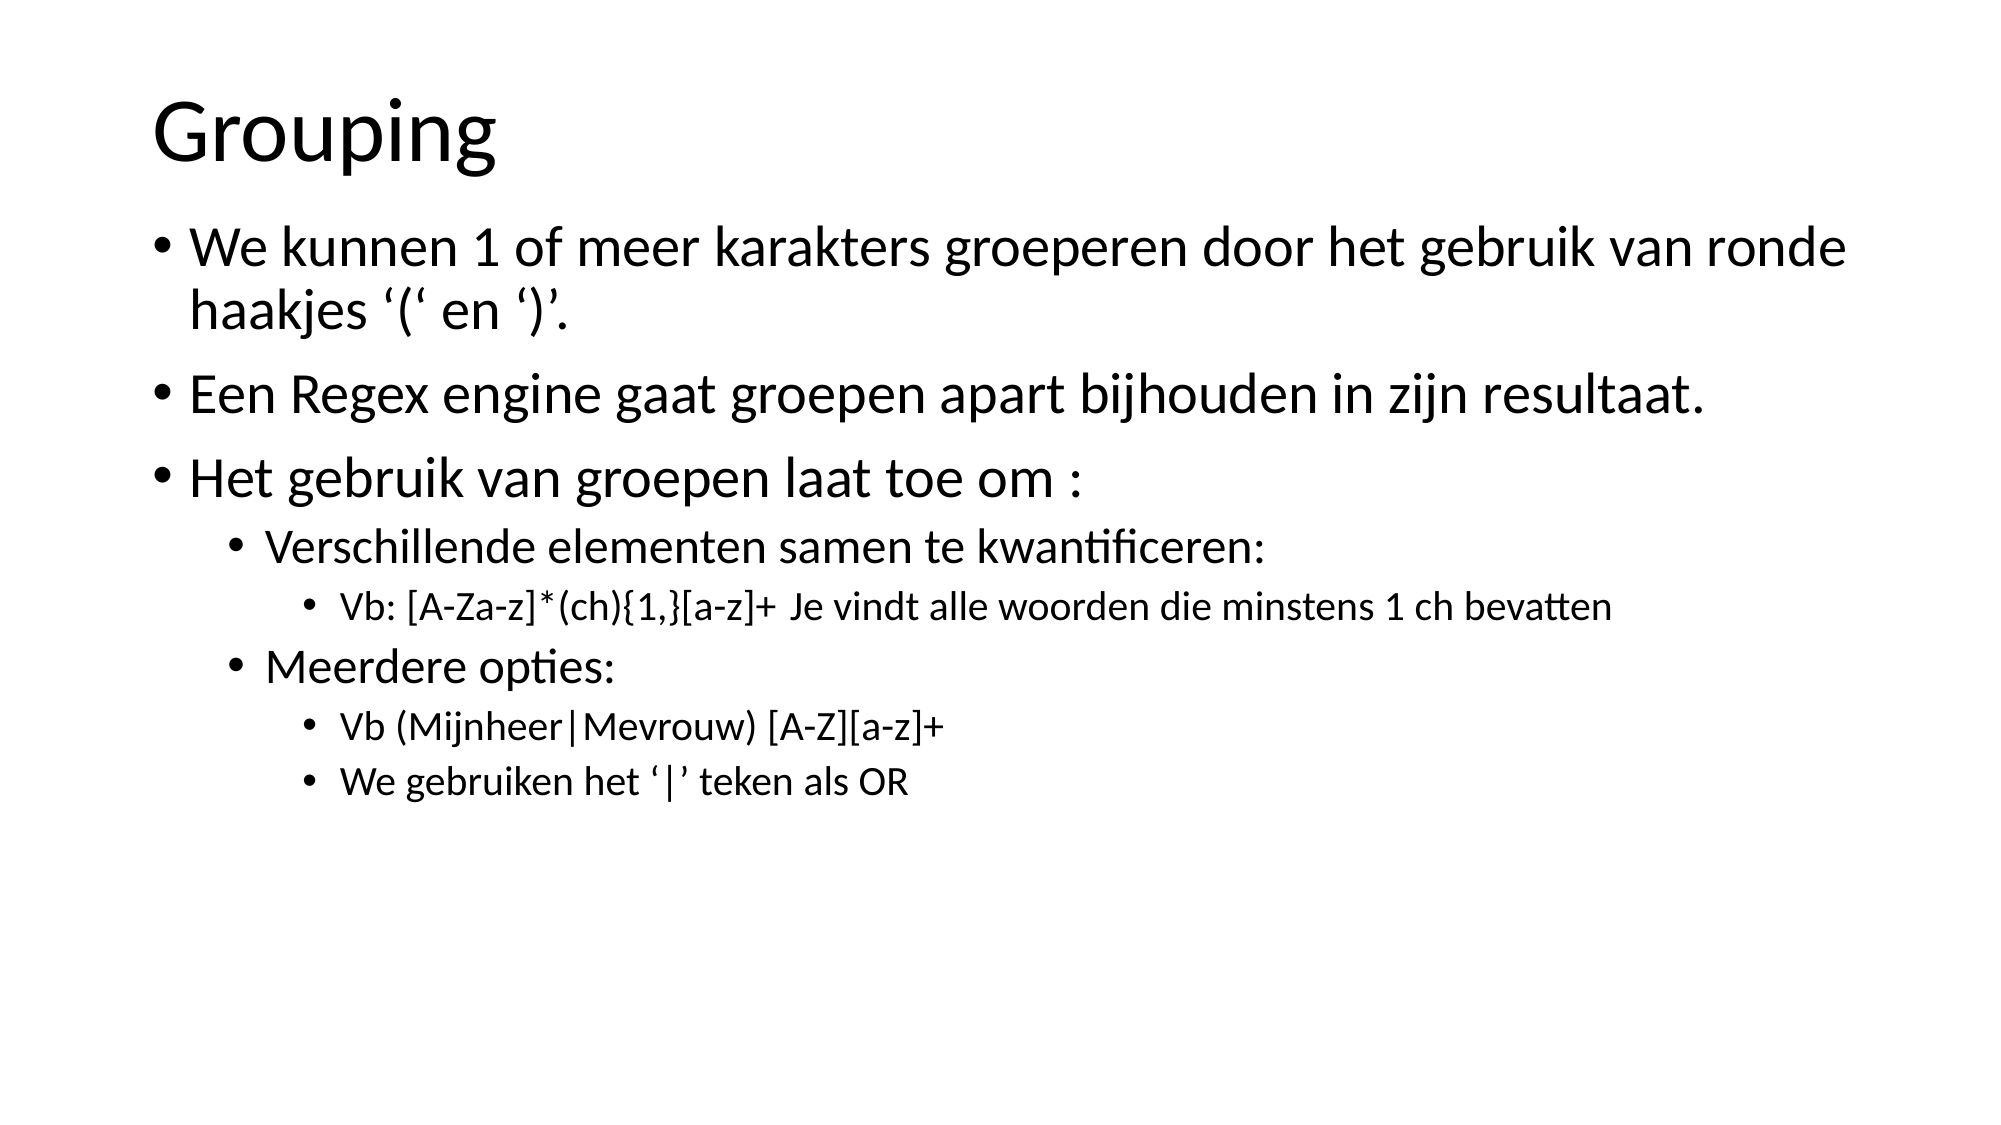

# Grouping
We kunnen 1 of meer karakters groeperen door het gebruik van ronde haakjes ‘(‘ en ‘)’.
Een Regex engine gaat groepen apart bijhouden in zijn resultaat.
Het gebruik van groepen laat toe om :
Verschillende elementen samen te kwantificeren:
Vb: [A-Za-z]*(ch){1,}[a-z]+ 	Je vindt alle woorden die minstens 1 ch bevatten
Meerdere opties:
Vb (Mijnheer|Mevrouw) [A-Z][a-z]+
We gebruiken het ‘|’ teken als OR